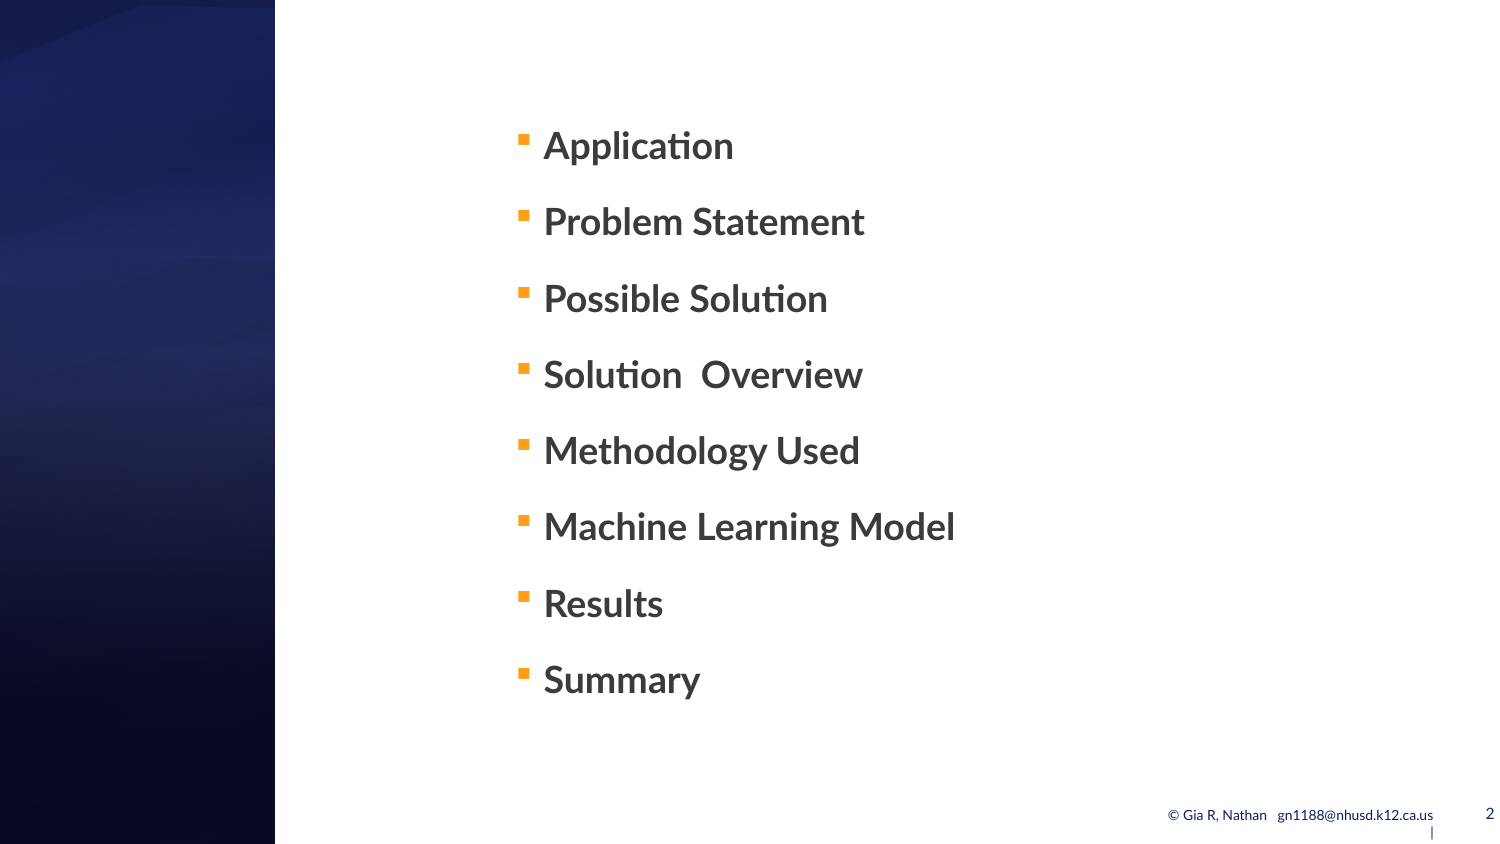

Application
Problem Statement
Possible Solution
Solution  Overview
Methodology Used
Machine Learning Model
Results
Summary
#